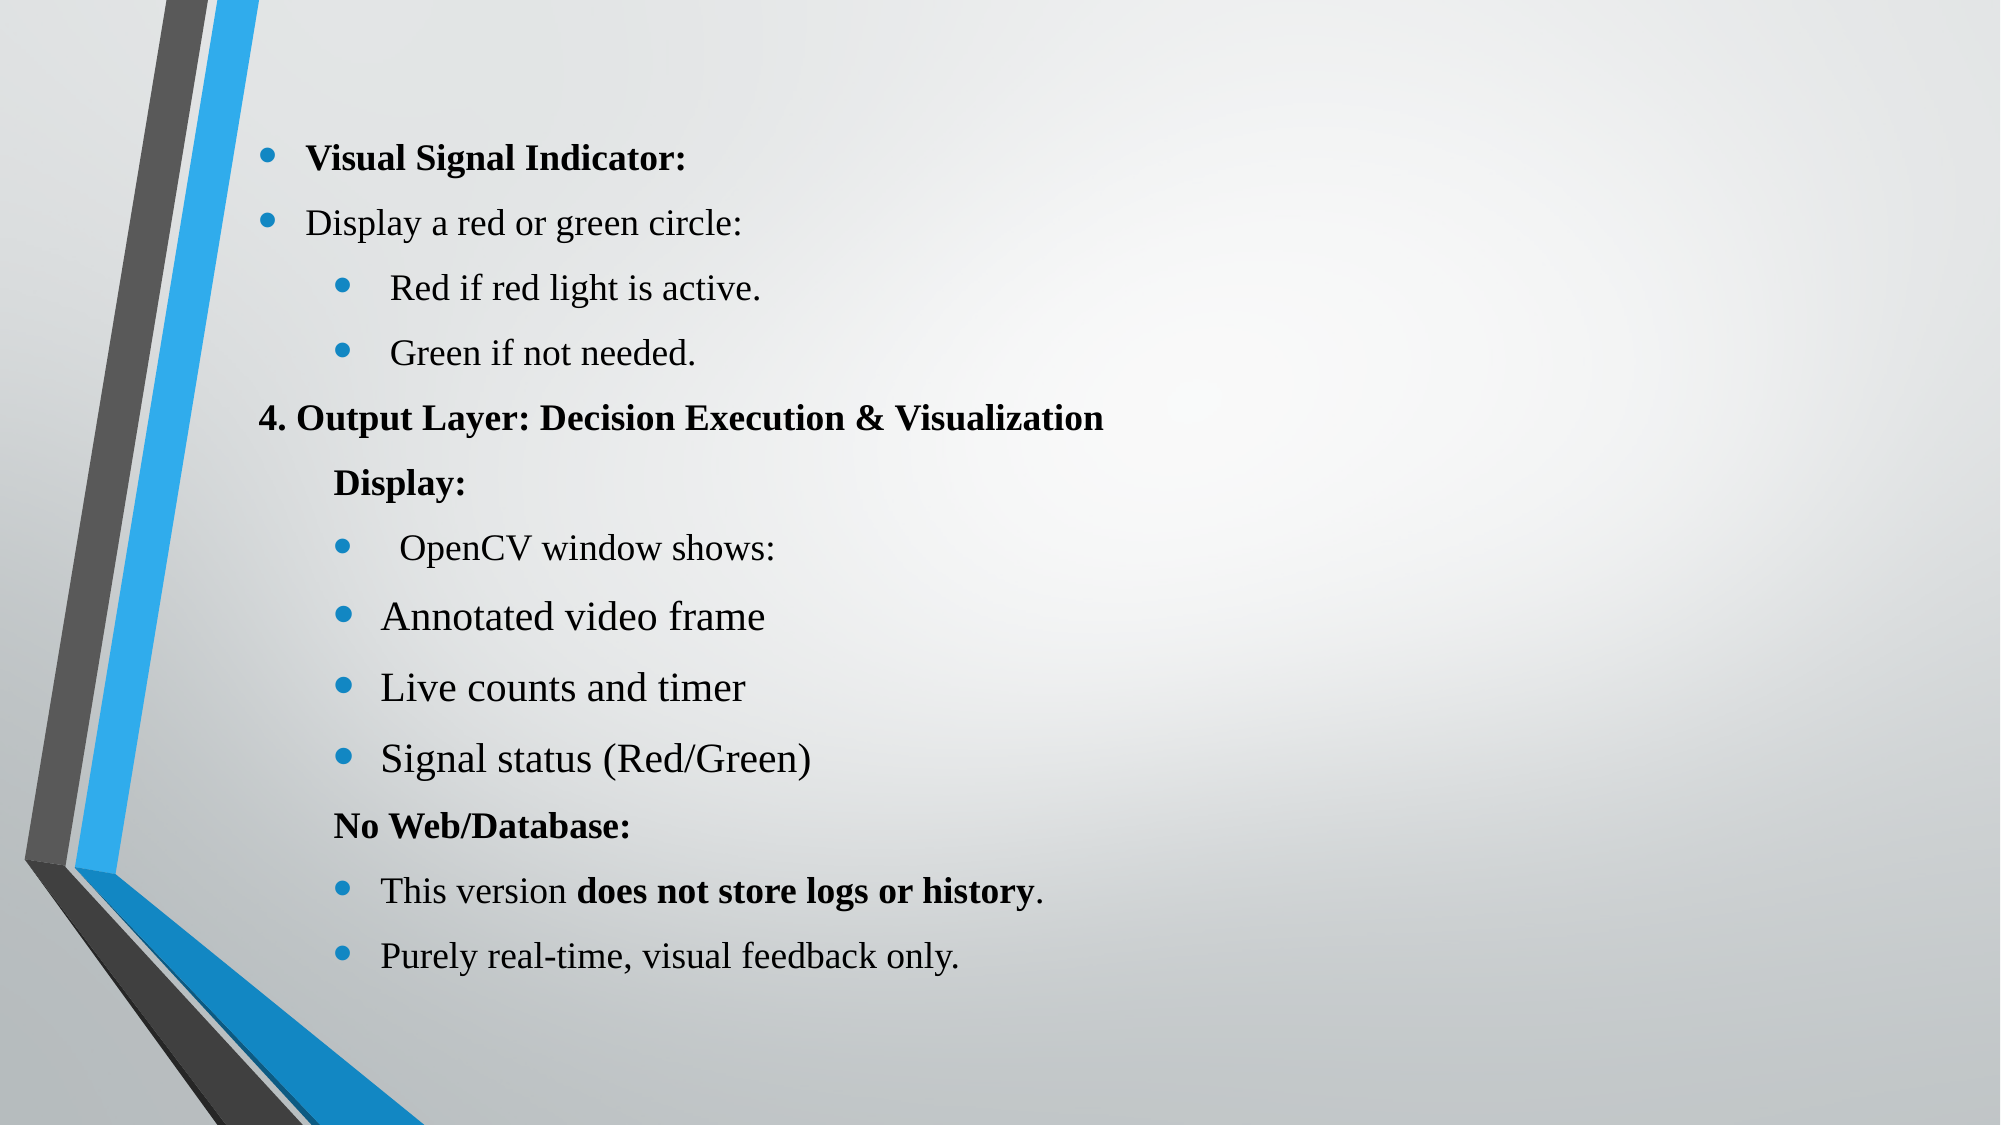

#
Visual Signal Indicator:
Display a red or green circle:
 Red if red light is active.
 Green if not needed.
4. Output Layer: Decision Execution & Visualization
Display:
  OpenCV window shows:
Annotated video frame
Live counts and timer
Signal status (Red/Green)
No Web/Database:
This version does not store logs or history.
Purely real-time, visual feedback only.